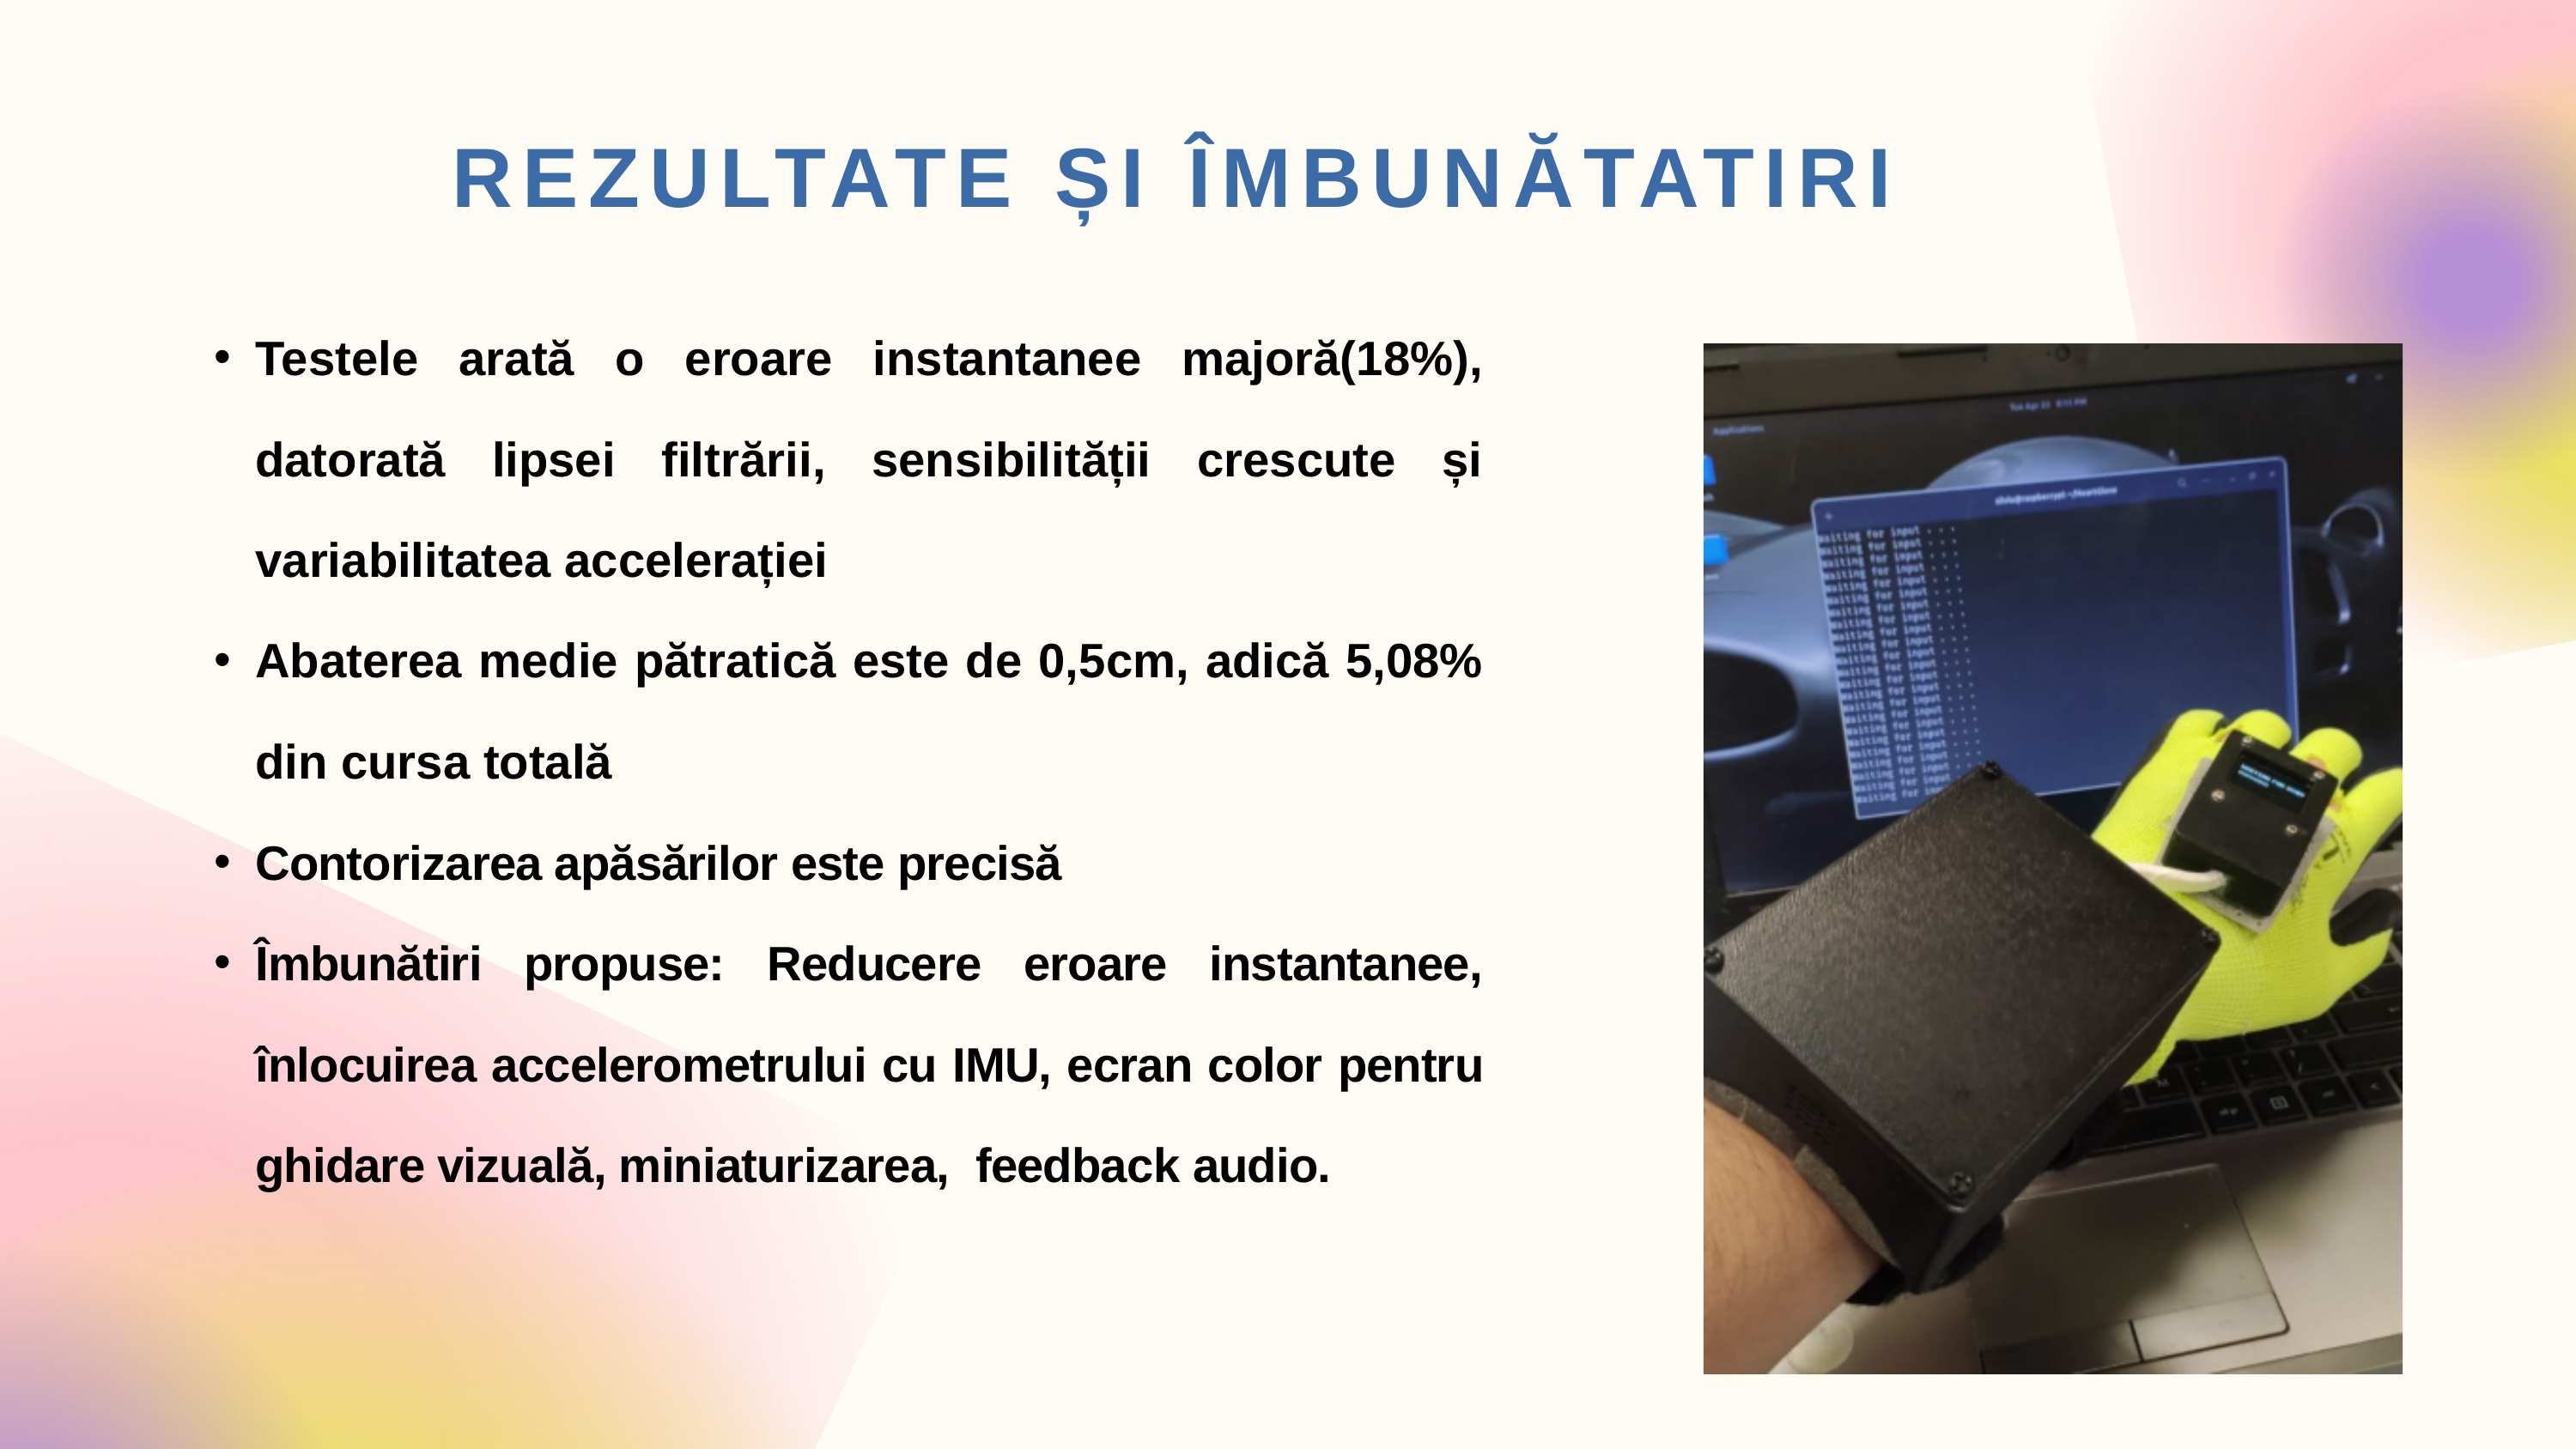

REZULTATE ȘI ÎMBUNĂTATIRI
Testele arată o eroare instantanee majoră(18%), datorată lipsei filtrării, sensibilității crescute și variabilitatea accelerației
Abaterea medie pătratică este de 0,5cm, adică 5,08% din cursa totală
Contorizarea apăsărilor este precisă
Îmbunătiri propuse: Reducere eroare instantanee, înlocuirea accelerometrului cu IMU, ecran color pentru ghidare vizuală, miniaturizarea,  feedback audio.